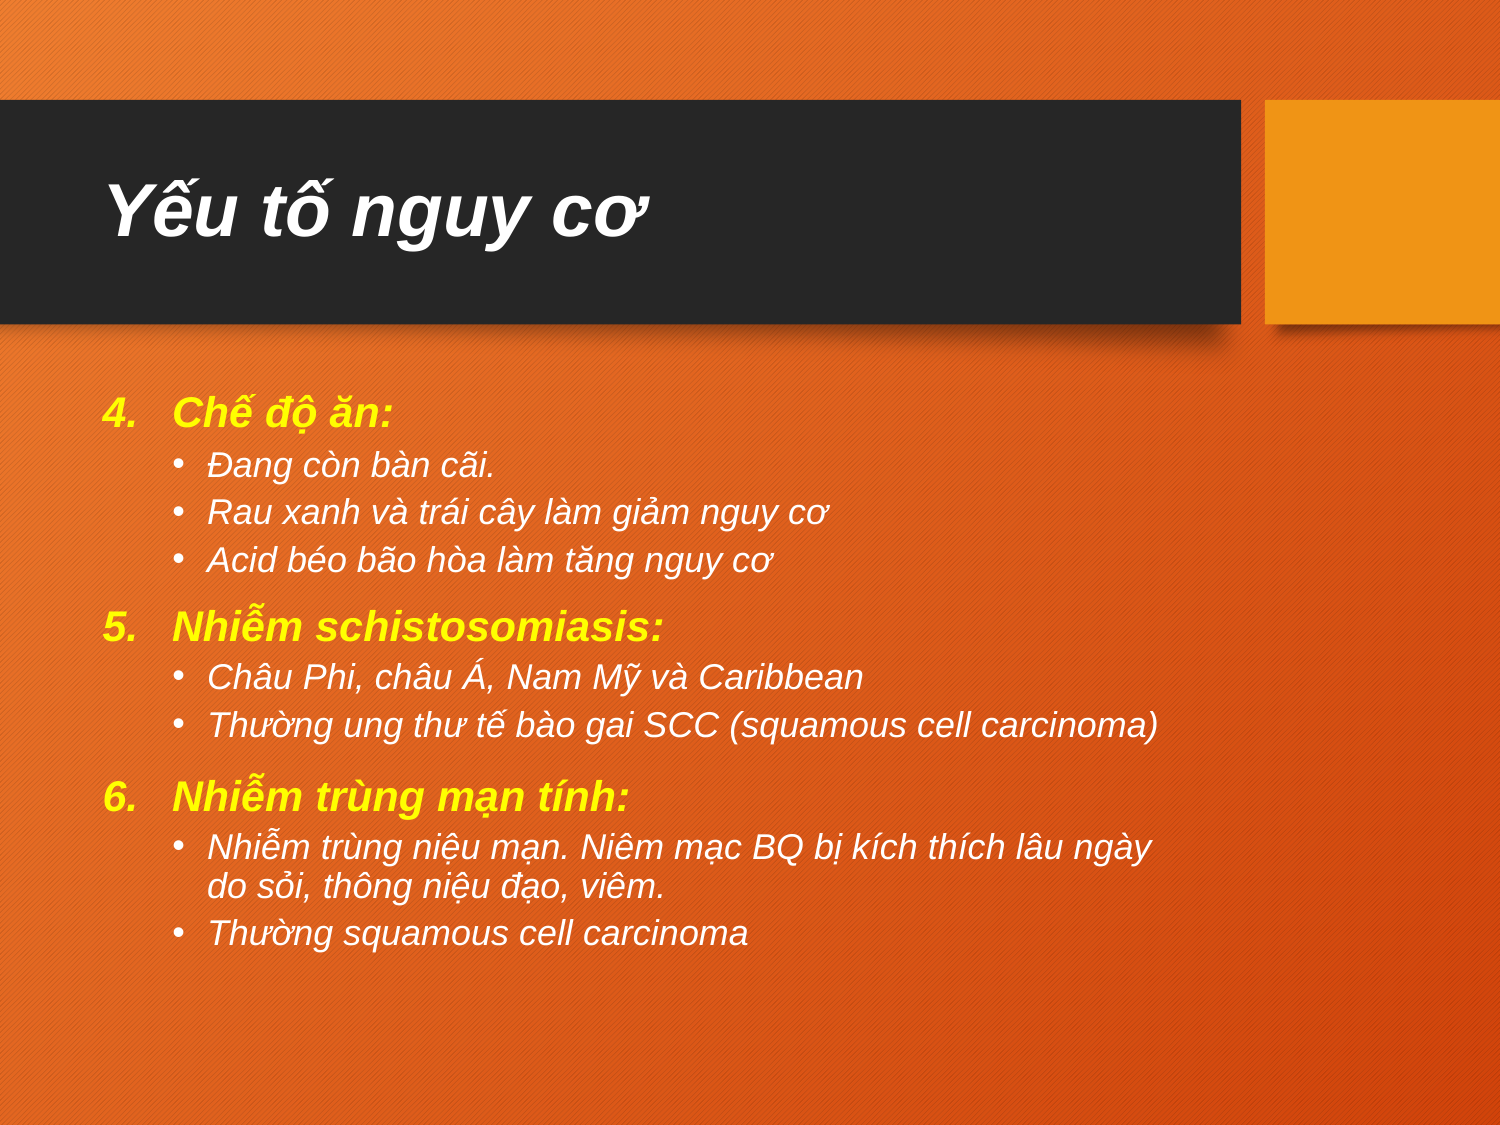

# Yếu tố nguy cơ
Chế độ ăn:
Đang còn bàn cãi.
Rau xanh và trái cây làm giảm nguy cơ
Acid béo bão hòa làm tăng nguy cơ
Nhiễm schistosomiasis:
Châu Phi, châu Á, Nam Mỹ và Caribbean
Thường ung thư tế bào gai SCC (squamous cell carcinoma)
Nhiễm trùng mạn tính:
Nhiễm trùng niệu mạn. Niêm mạc BQ bị kích thích lâu ngày do sỏi, thông niệu đạo, viêm.
Thường squamous cell carcinoma